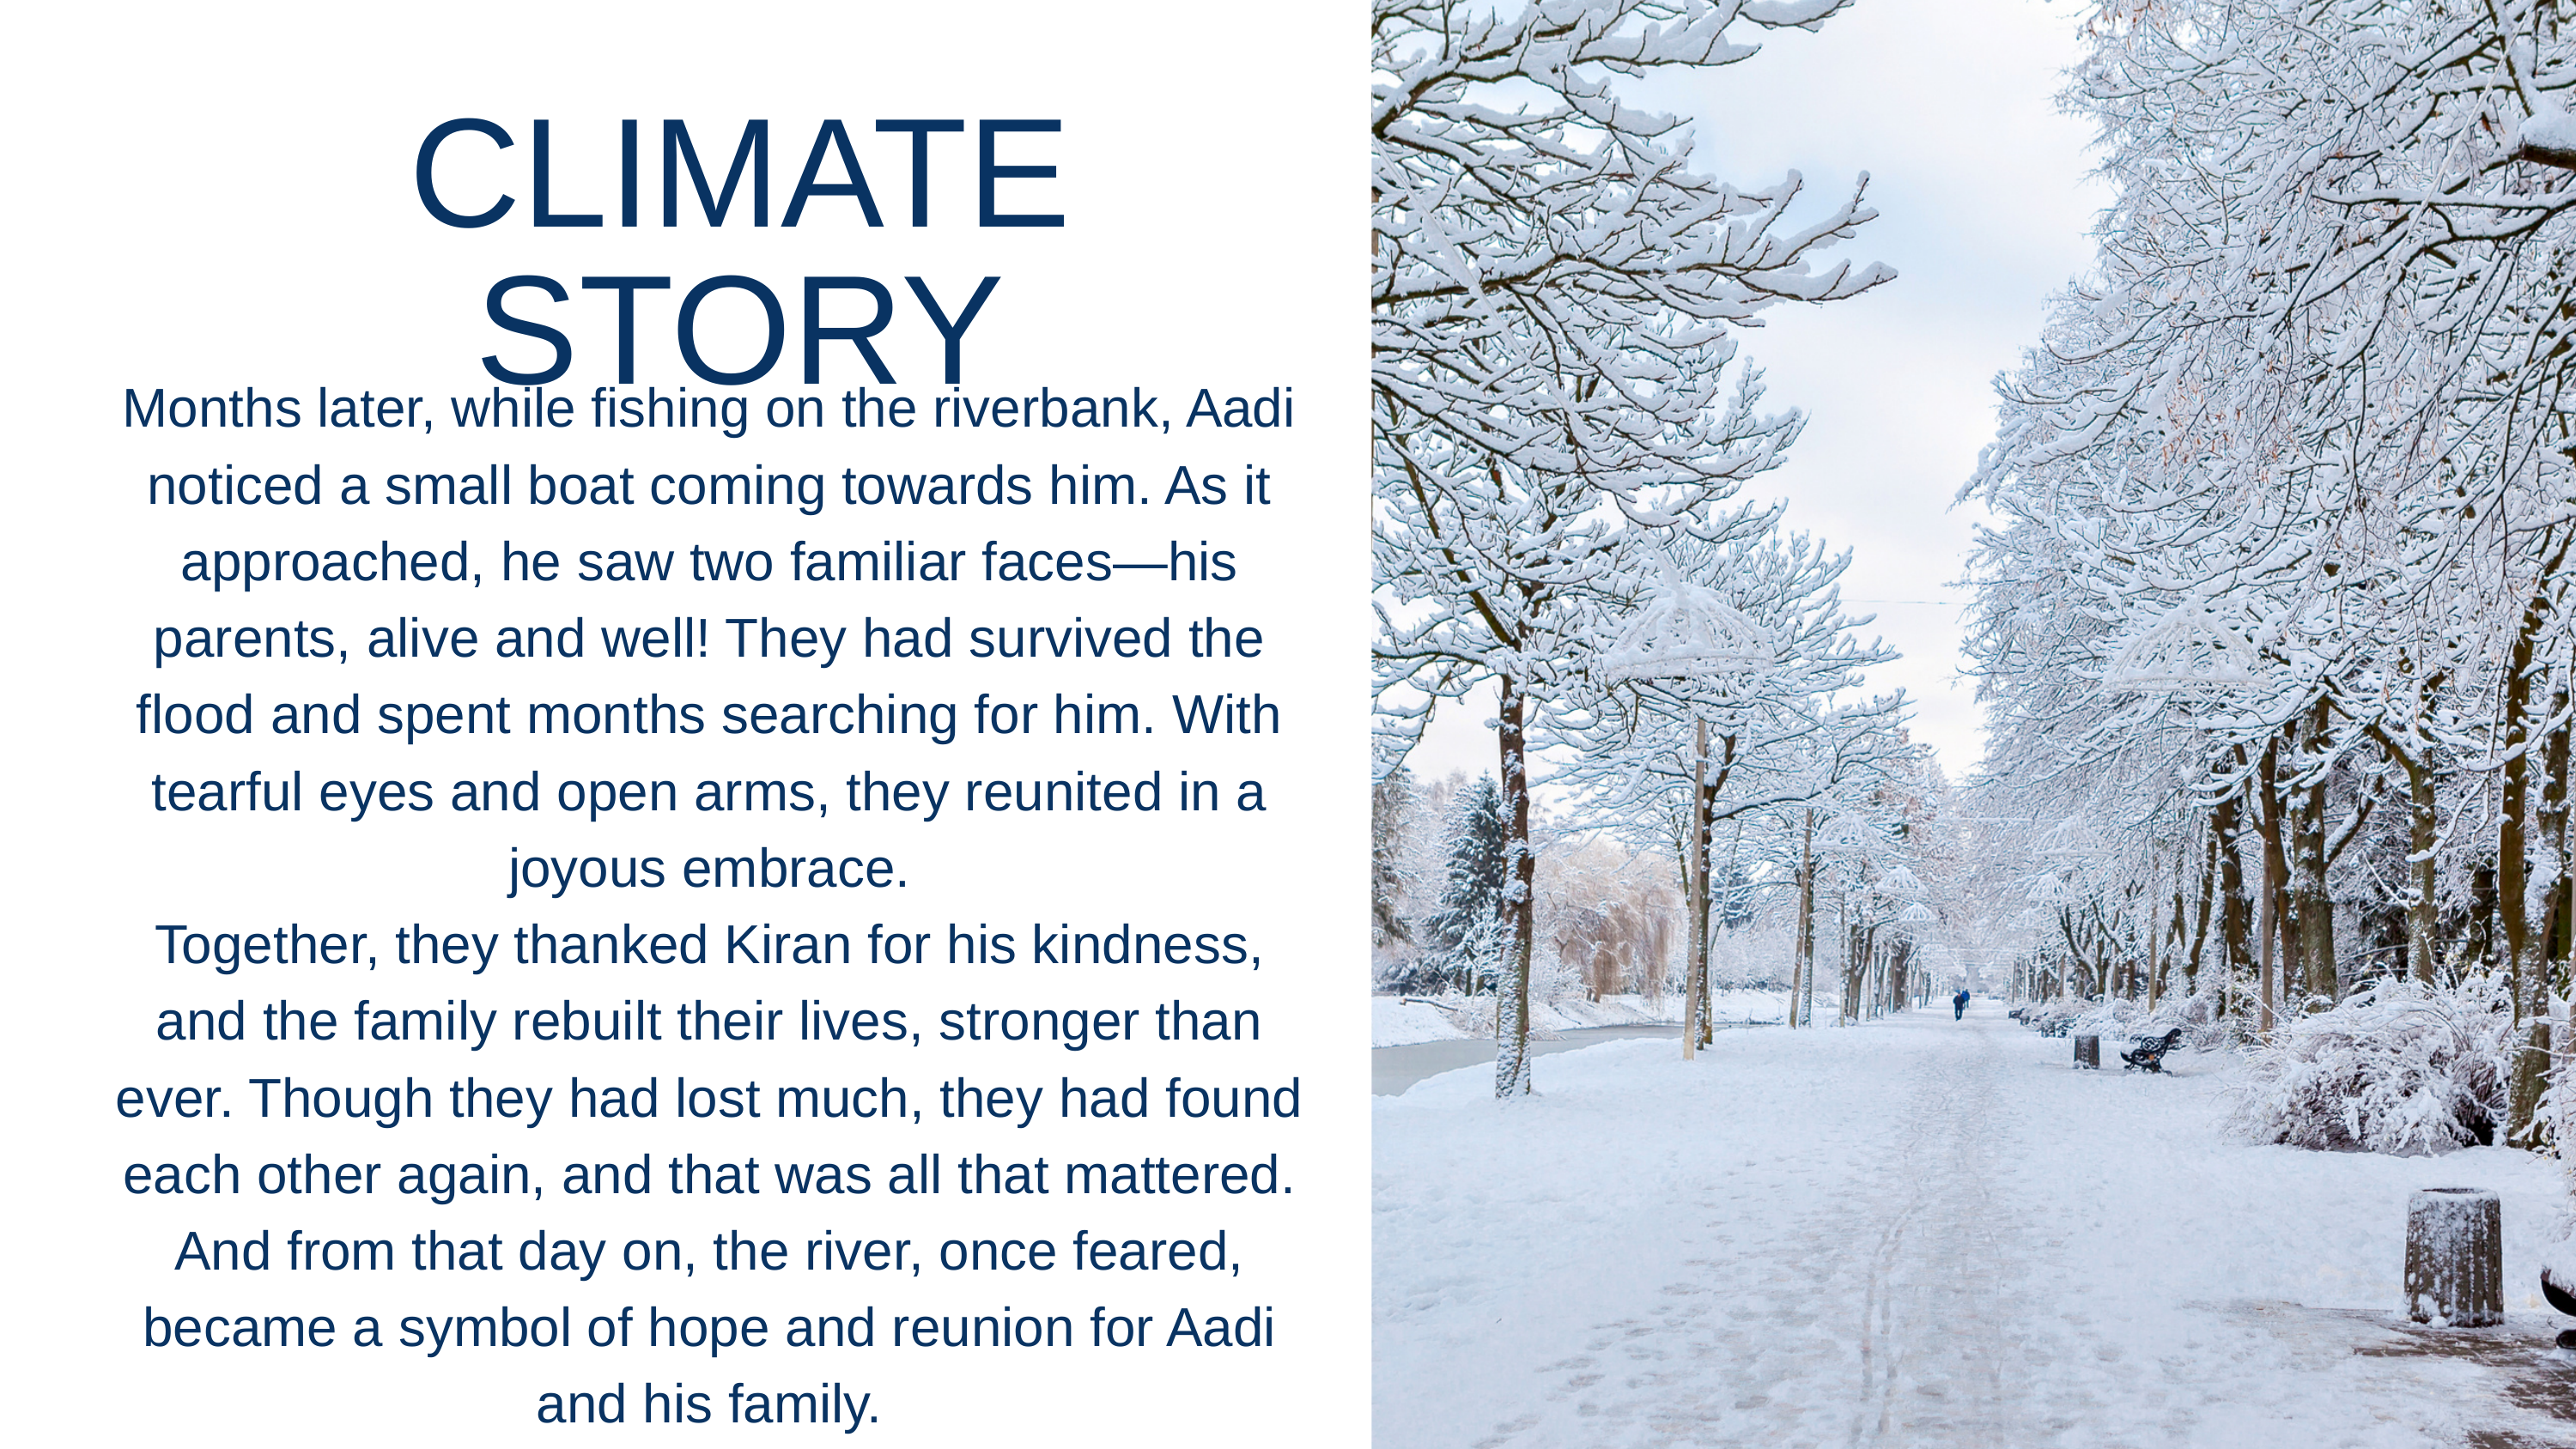

CLIMATE STORY
Months later, while fishing on the riverbank, Aadi noticed a small boat coming towards him. As it approached, he saw two familiar faces—his parents, alive and well! They had survived the flood and spent months searching for him. With tearful eyes and open arms, they reunited in a joyous embrace.
Together, they thanked Kiran for his kindness, and the family rebuilt their lives, stronger than ever. Though they had lost much, they had found each other again, and that was all that mattered.
And from that day on, the river, once feared, became a symbol of hope and reunion for Aadi and his family.